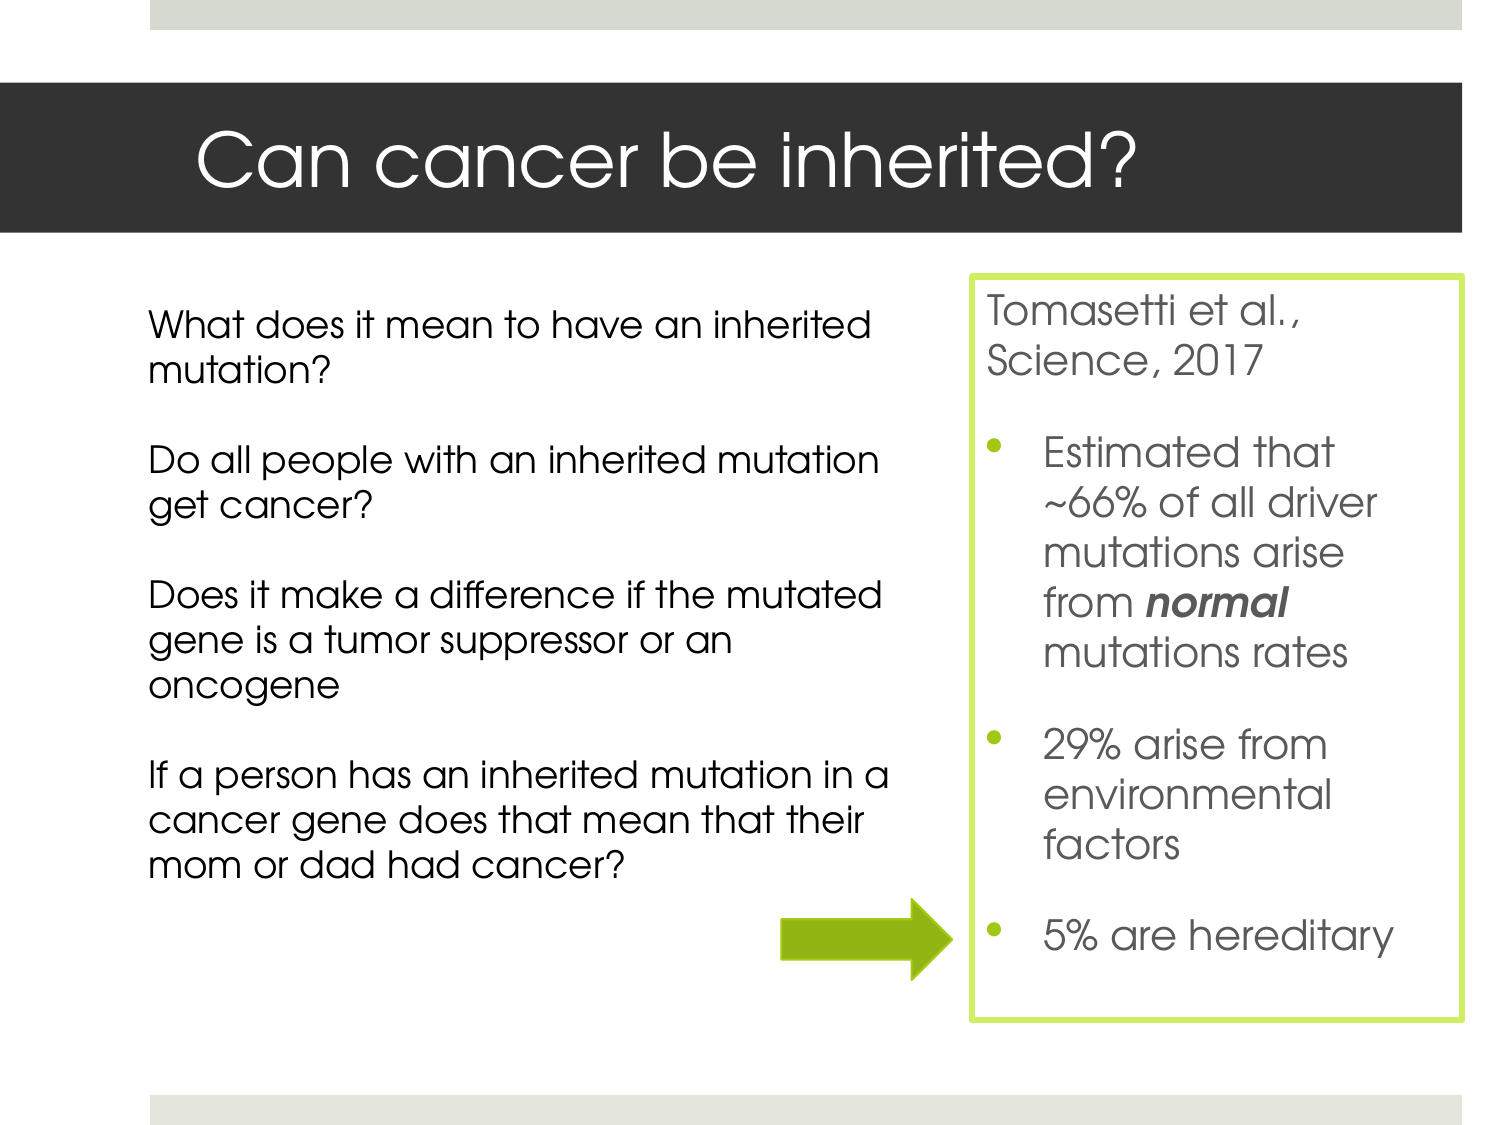

# Can cancer be inherited?
Tomasetti et al., Science, 2017
Estimated that ~66% of all driver mutations arise from normal mutations rates
29% arise from environmental factors
5% are hereditary
What does it mean to have an inherited mutation?

Do all people with an inherited mutation get cancer?

Does it make a difference if the mutated gene is a tumor suppressor or an oncogene

If a person has an inherited mutation in a cancer gene does that mean that their mom or dad had cancer?